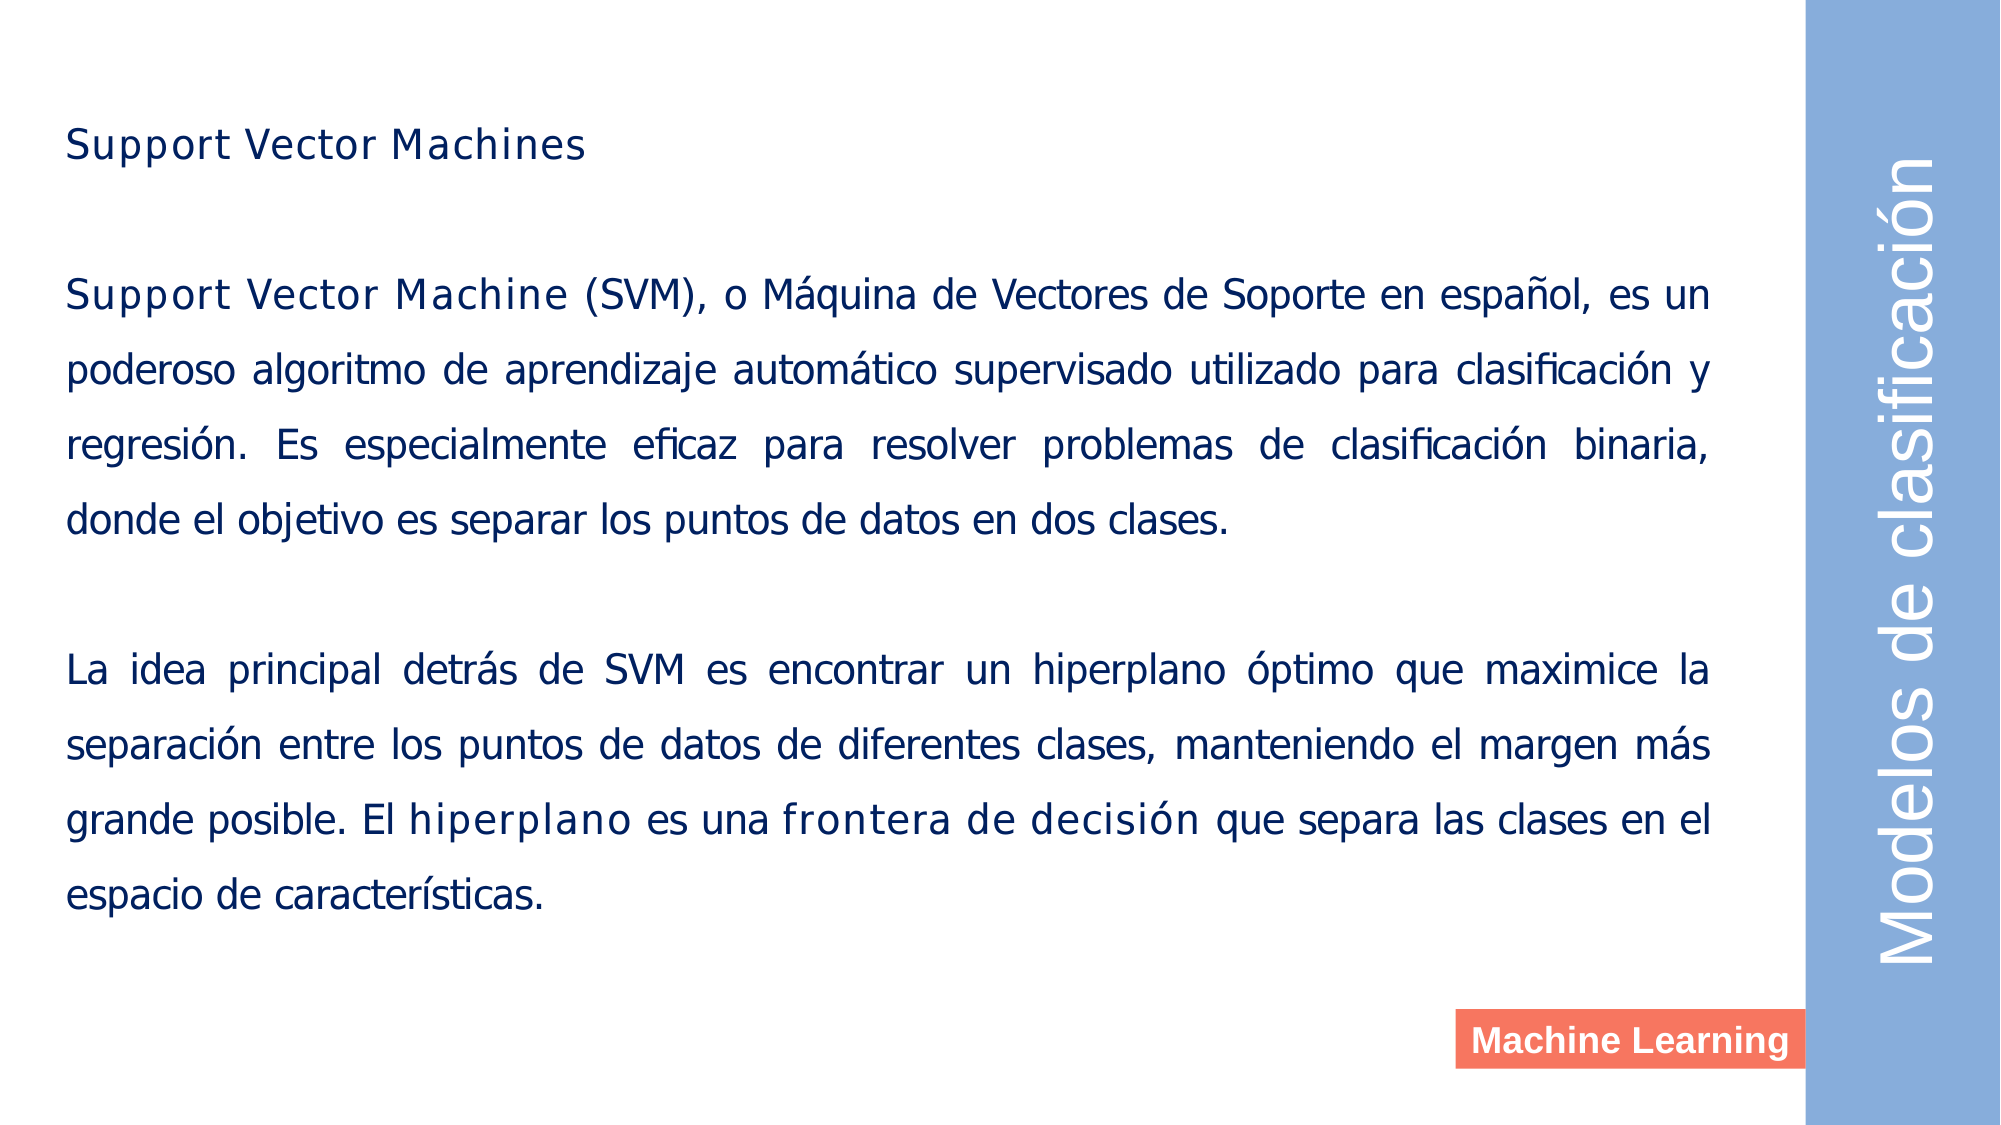

Support Vector Machines

Support Vector Machine (SVM), o Máquina de Vectores de Soporte en español, es un poderoso algoritmo de aprendizaje automático supervisado utilizado para clasificación y regresión. Es especialmente eficaz para resolver problemas de clasificación binaria, donde el objetivo es separar los puntos de datos en dos clases.

La idea principal detrás de SVM es encontrar un hiperplano óptimo que maximice la separación entre los puntos de datos de diferentes clases, manteniendo el margen más grande posible. El hiperplano es una frontera de decisión que separa las clases en el espacio de características.

Modelos de clasificación
Machine Learning